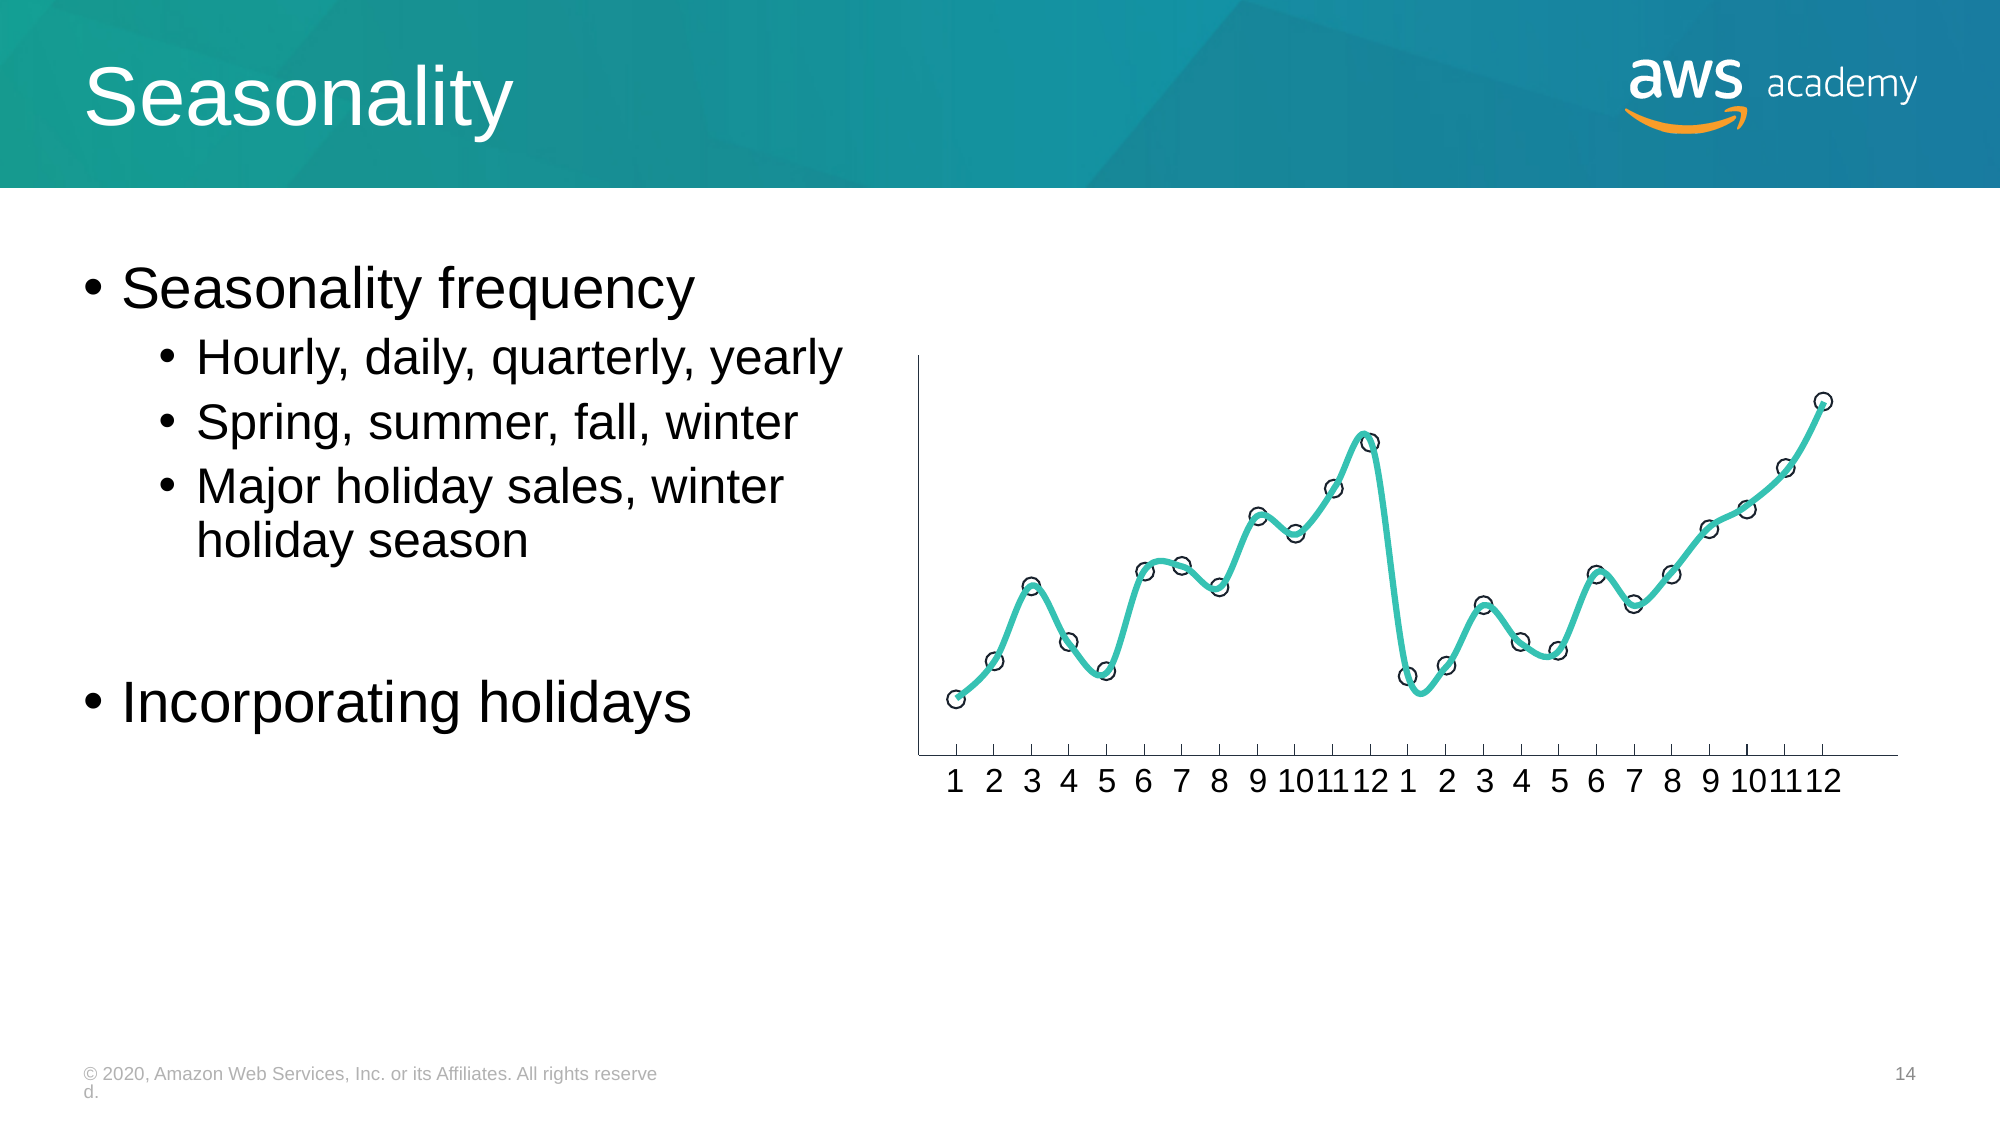

# Seasonality
Seasonality frequency
Hourly, daily, quarterly, yearly
Spring, summer, fall, winter
Major holiday sales, winter holiday season

Incorporating holidays

1
2
3
4
5
6
7
8
9
10
11
12
1
2
3
4
5
6
7
8
9
10
11
12
© 2020, Amazon Web Services, Inc. or its Affiliates. All rights reserved.
14